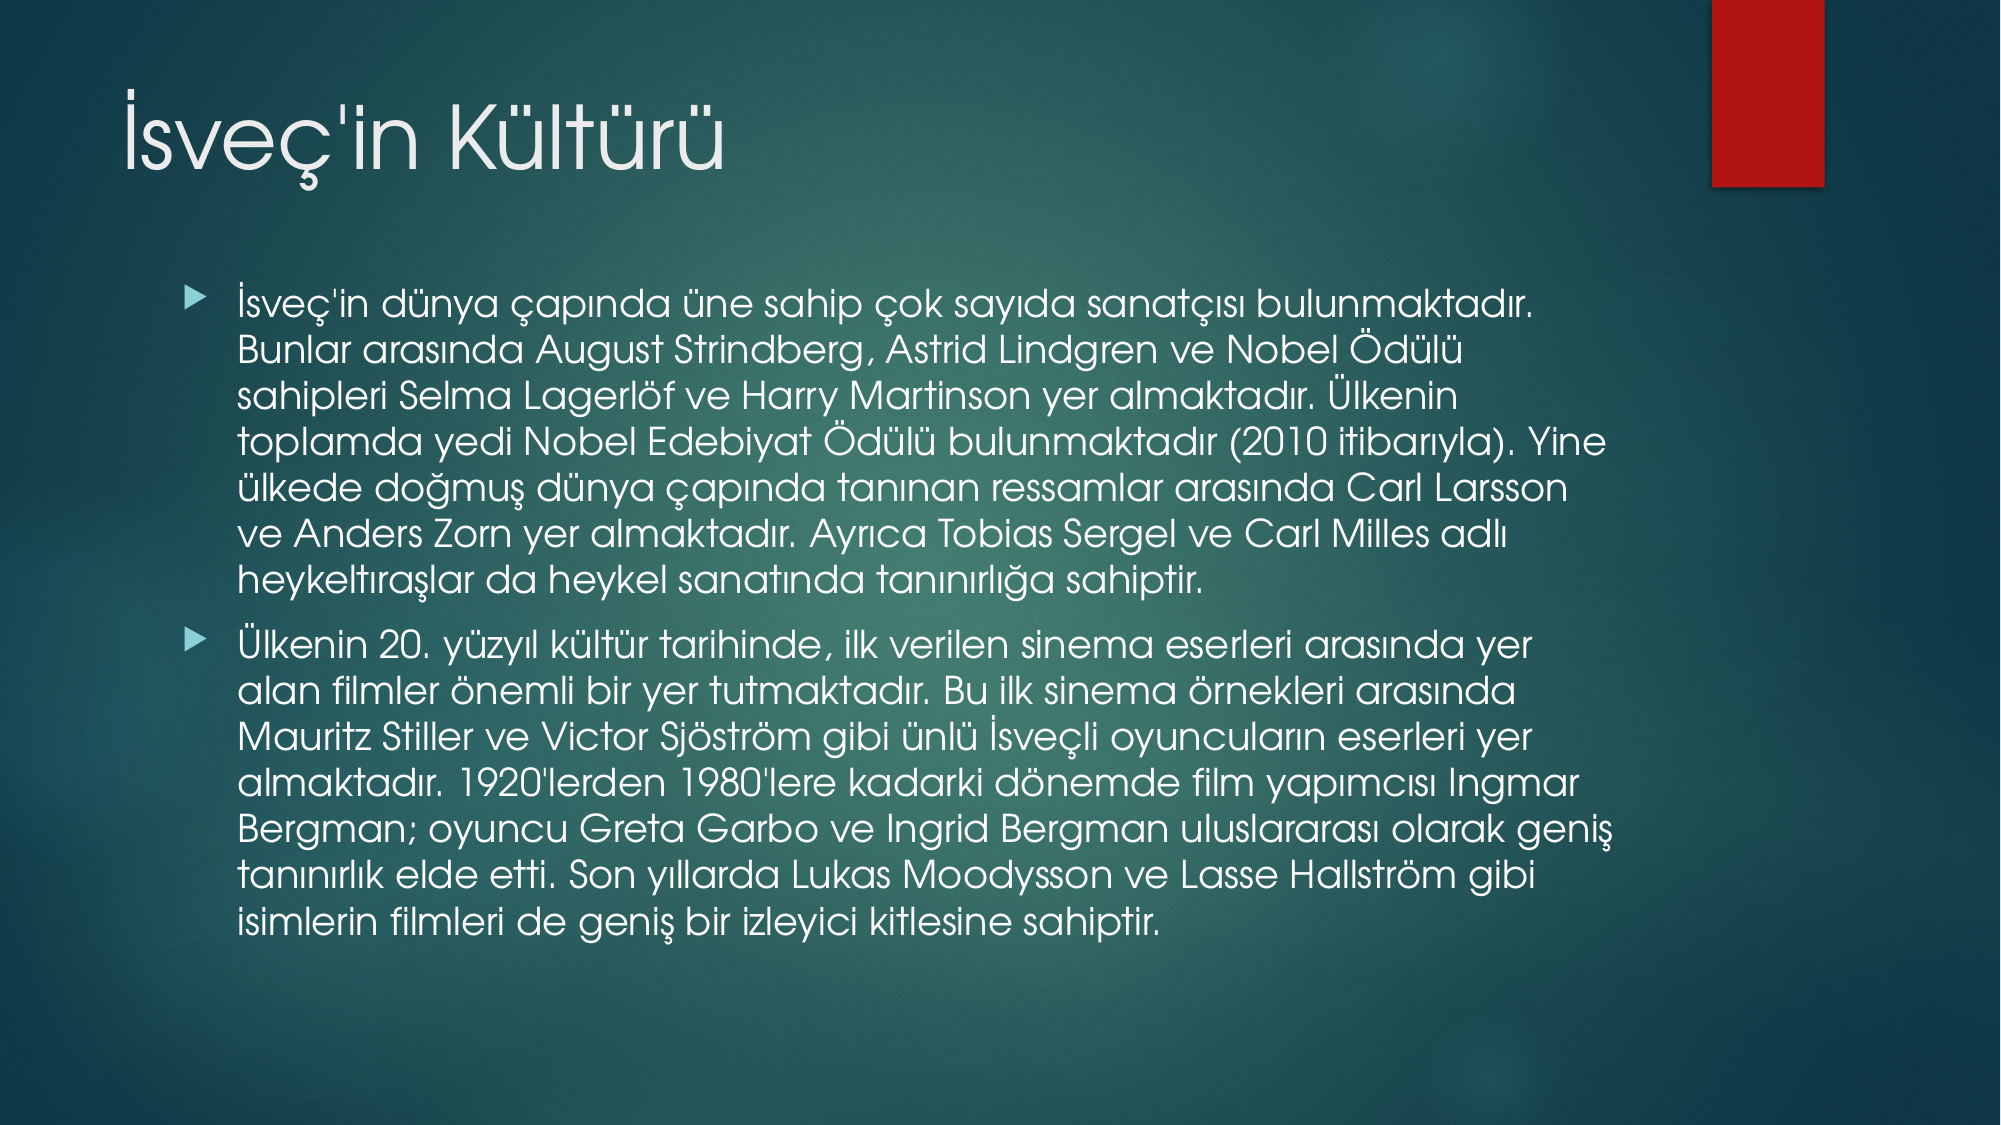

# İsveç'in Kültürü
İsveç'in dünya çapında üne sahip çok sayıda sanatçısı bulunmaktadır. Bunlar arasında August Strindberg, Astrid Lindgren ve Nobel Ödülü sahipleri Selma Lagerlöf ve Harry Martinson yer almaktadır. Ülkenin toplamda yedi Nobel Edebiyat Ödülü bulunmaktadır (2010 itibarıyla). Yine ülkede doğmuş dünya çapında tanınan ressamlar arasında Carl Larsson ve Anders Zorn yer almaktadır. Ayrıca Tobias Sergel ve Carl Milles adlı heykeltıraşlar da heykel sanatında tanınırlığa sahiptir.
Ülkenin 20. yüzyıl kültür tarihinde, ilk verilen sinema eserleri arasında yer alan filmler önemli bir yer tutmaktadır. Bu ilk sinema örnekleri arasında Mauritz Stiller ve Victor Sjöström gibi ünlü İsveçli oyuncuların eserleri yer almaktadır. 1920'lerden 1980'lere kadarki dönemde film yapımcısı Ingmar Bergman; oyuncu Greta Garbo ve Ingrid Bergman uluslararası olarak geniş tanınırlık elde etti. Son yıllarda Lukas Moodysson ve Lasse Hallström gibi isimlerin filmleri de geniş bir izleyici kitlesine sahiptir.